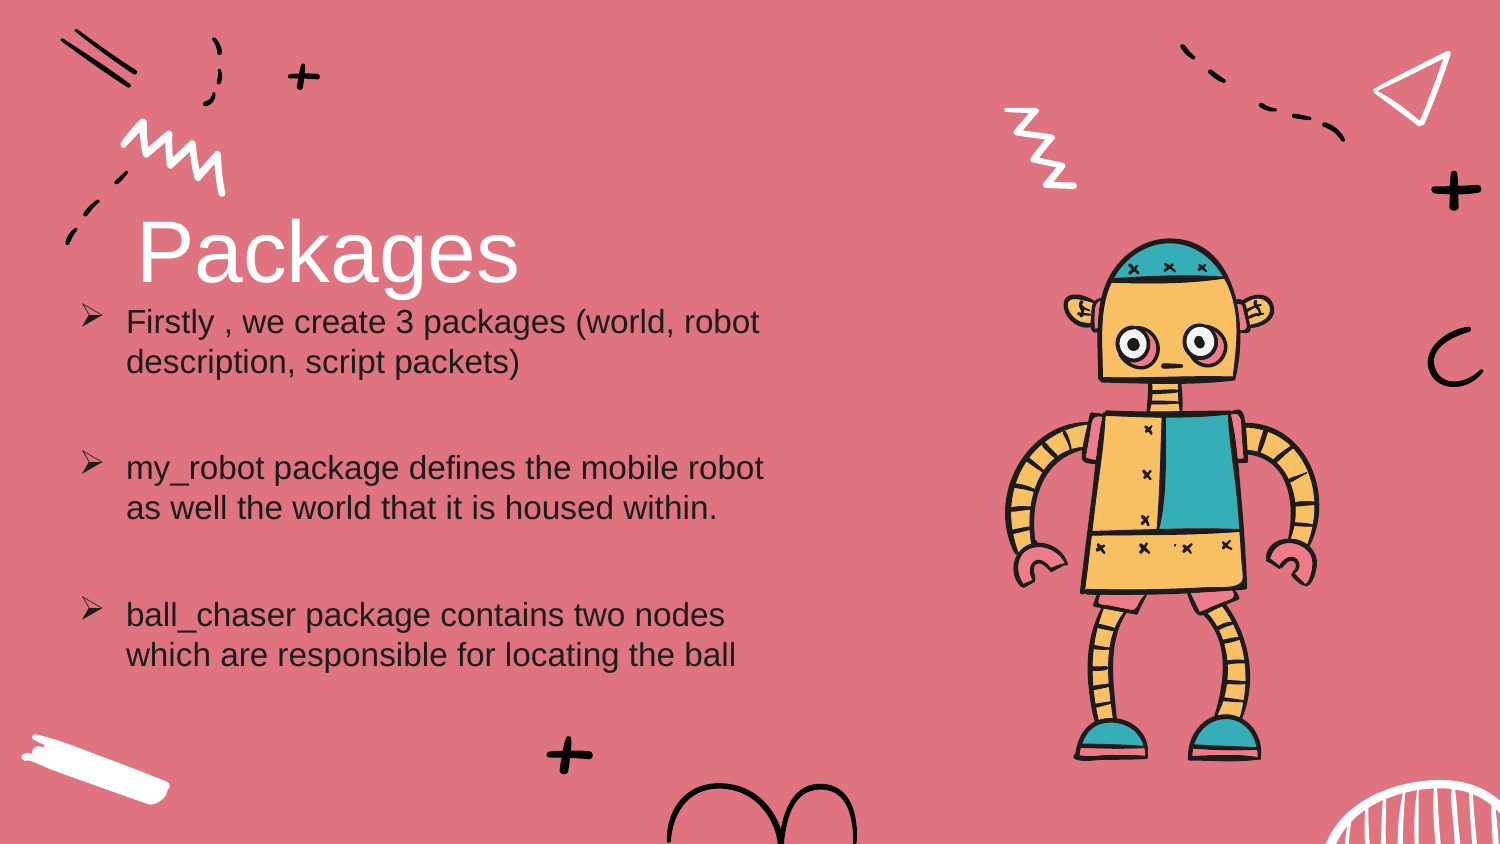

# Packages

Firstly , we create 3 packages (world, robot description, script packets)
my_robot package defines the mobile robot  as well the world that it is housed within.
ball_chaser package contains two nodes which are responsible for locating the ball